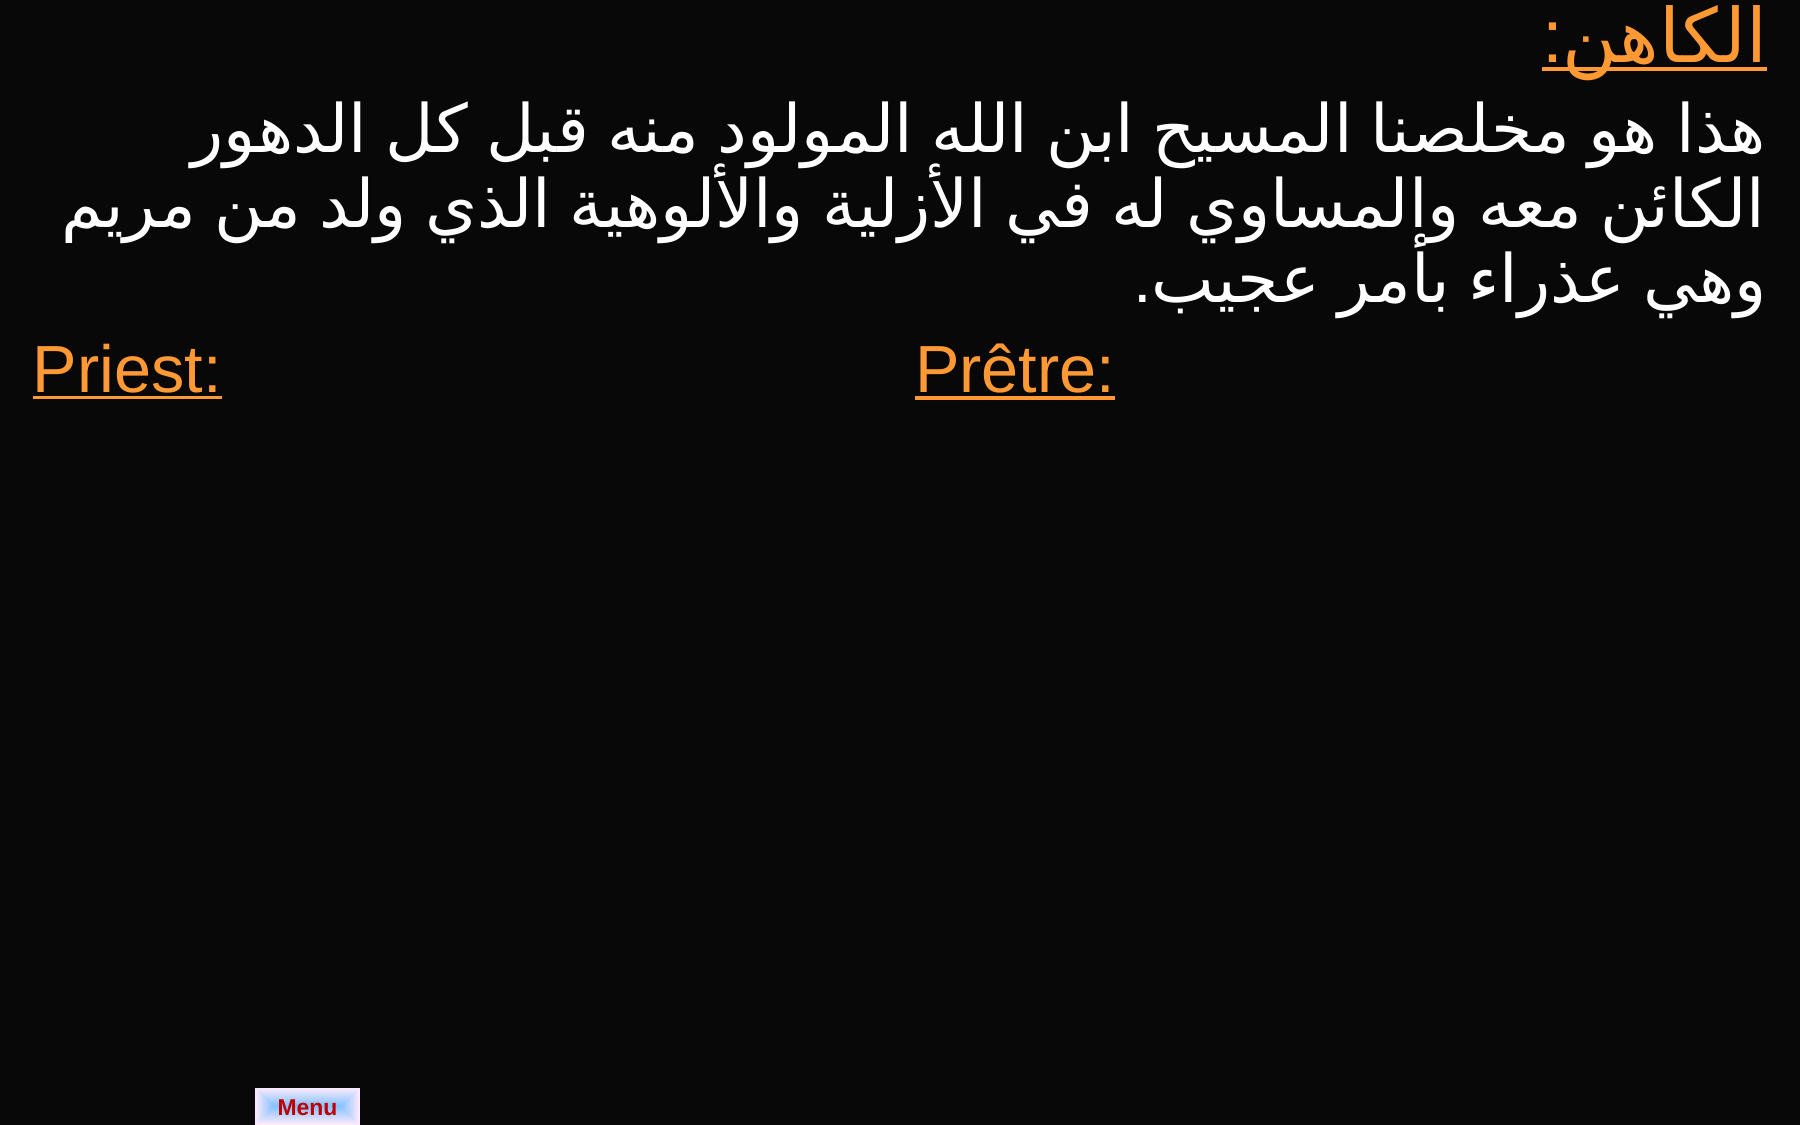

| الكاهن: هذا هو مخلصنا المسيح ابن الله المولود منه قبل كل الدهور الكائن معه والمساوي له في الأزلية والألوهية الذي ولد من مريم وهي عذراء بأمر عجيب. |  |
| --- | --- |
| Priest: | Prêtre: |

Menu